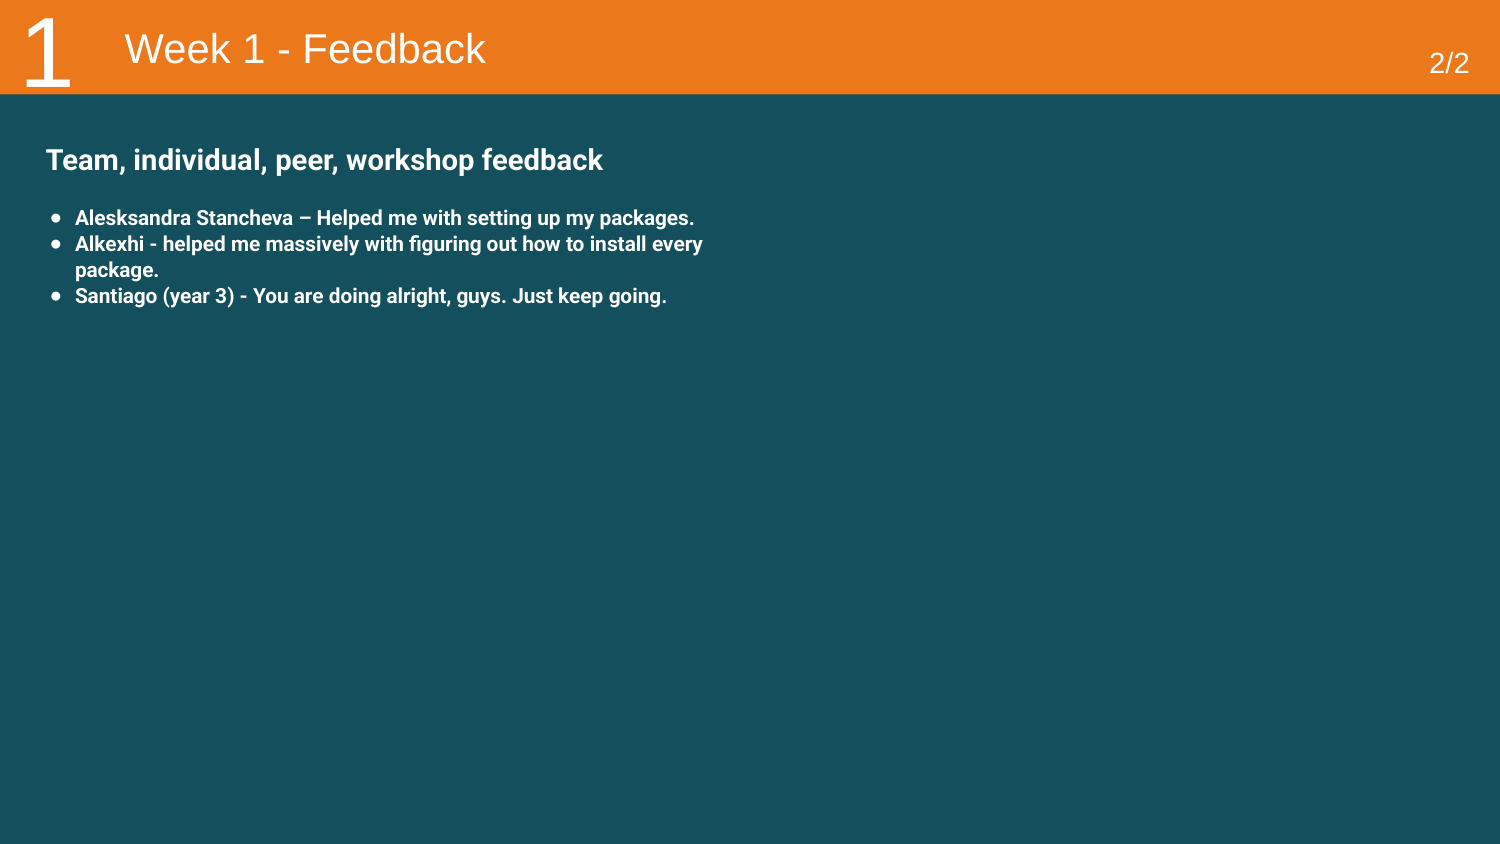

1
# Week 1 - Feedback
2/2
Team, individual, peer, workshop feedback
Alesksandra Stancheva – Helped me with setting up my packages.
Alkexhi - helped me massively with figuring out how to install every package.
Santiago (year 3) - You are doing alright, guys. Just keep going.